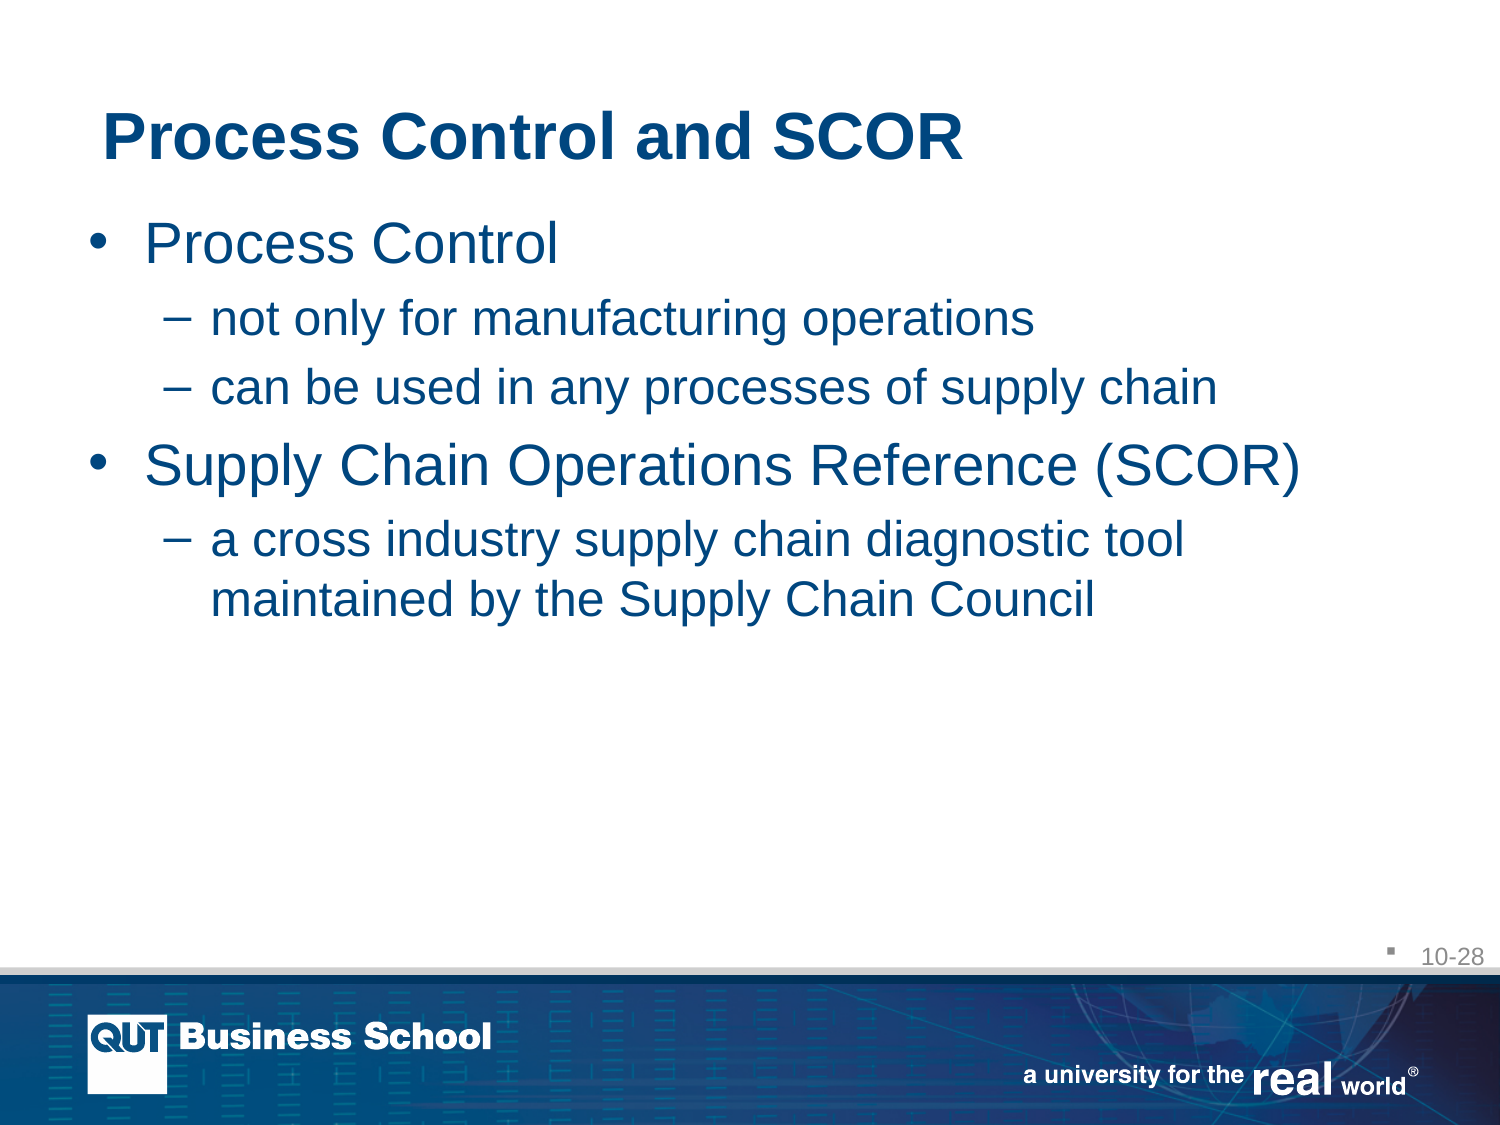

# Process Control and SCOR
Process Control
not only for manufacturing operations
can be used in any processes of supply chain
Supply Chain Operations Reference (SCOR)
a cross industry supply chain diagnostic tool maintained by the Supply Chain Council

10-28